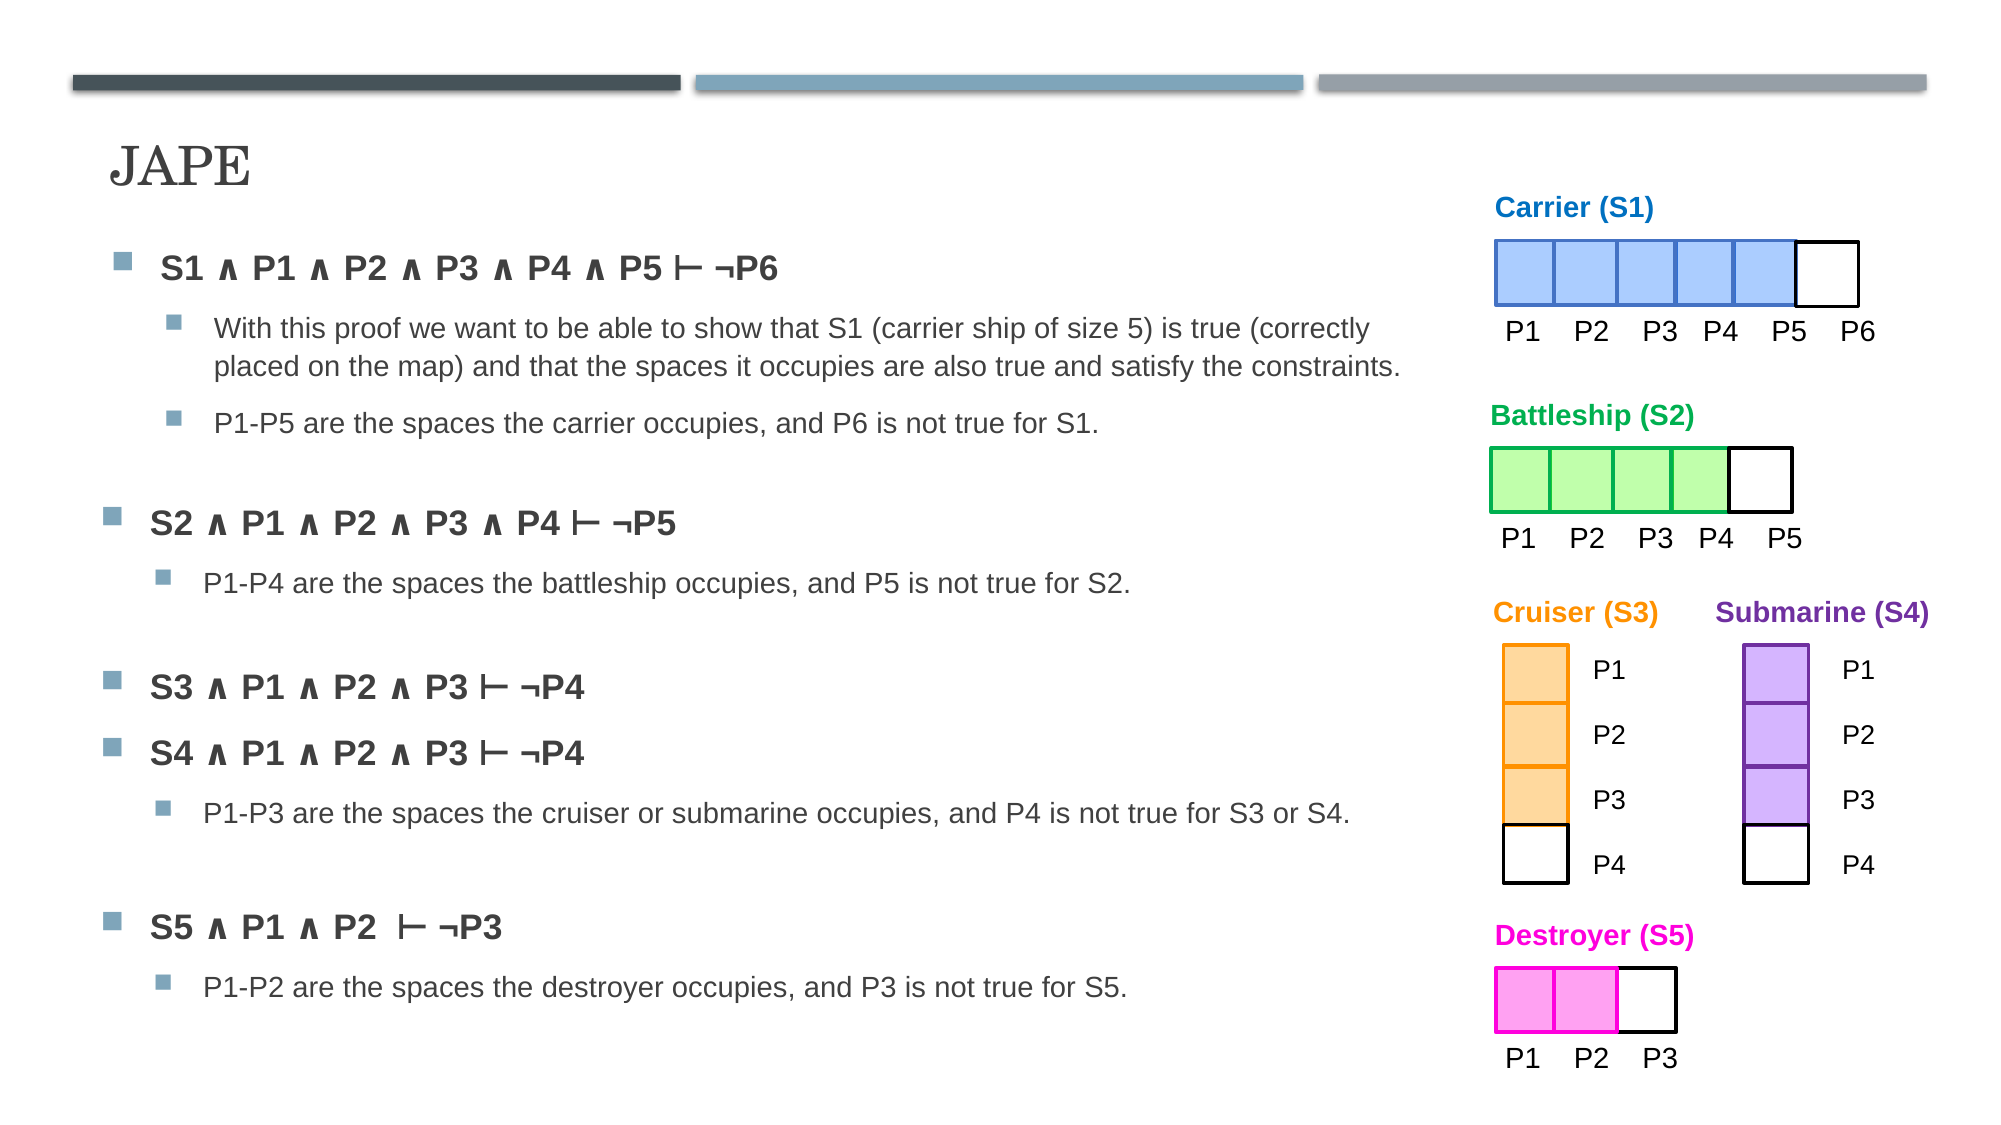

# Jape
Carrier (S1)
S1 ∧ P1 ∧ P2 ∧ P3 ∧ P4 ∧ P5 ⊢ ¬P6
With this proof we want to be able to show that S1 (carrier ship of size 5) is true (correctly placed on the map) and that the spaces it occupies are also true and satisfy the constraints.
P1-P5 are the spaces the carrier occupies, and P6 is not true for S1.

P1    P2    P3   P4    P5    P6
Battleship (S2)

S2 ∧ P1 ∧ P2 ∧ P3 ∧ P4 ⊢ ¬P5
P1-P4 are the spaces the battleship occupies, and P5 is not true for S2.
P1    P2    P3   P4    P5
Submarine (S4)
Cruiser (S3)
P1

P2

P3

P4
P1

P2

P3

P4
S3 ∧ P1 ∧ P2 ∧ P3 ⊢ ¬P4
S4 ∧ P1 ∧ P2 ∧ P3 ⊢ ¬P4
P1-P3 are the spaces the cruiser or submarine occupies, and P4 is not true for S3 or S4.

S5 ∧ P1 ∧ P2  ⊢ ¬P3
P1-P2 are the spaces the destroyer occupies, and P3 is not true for S5.
Destroyer (S5)

P1    P2    P3